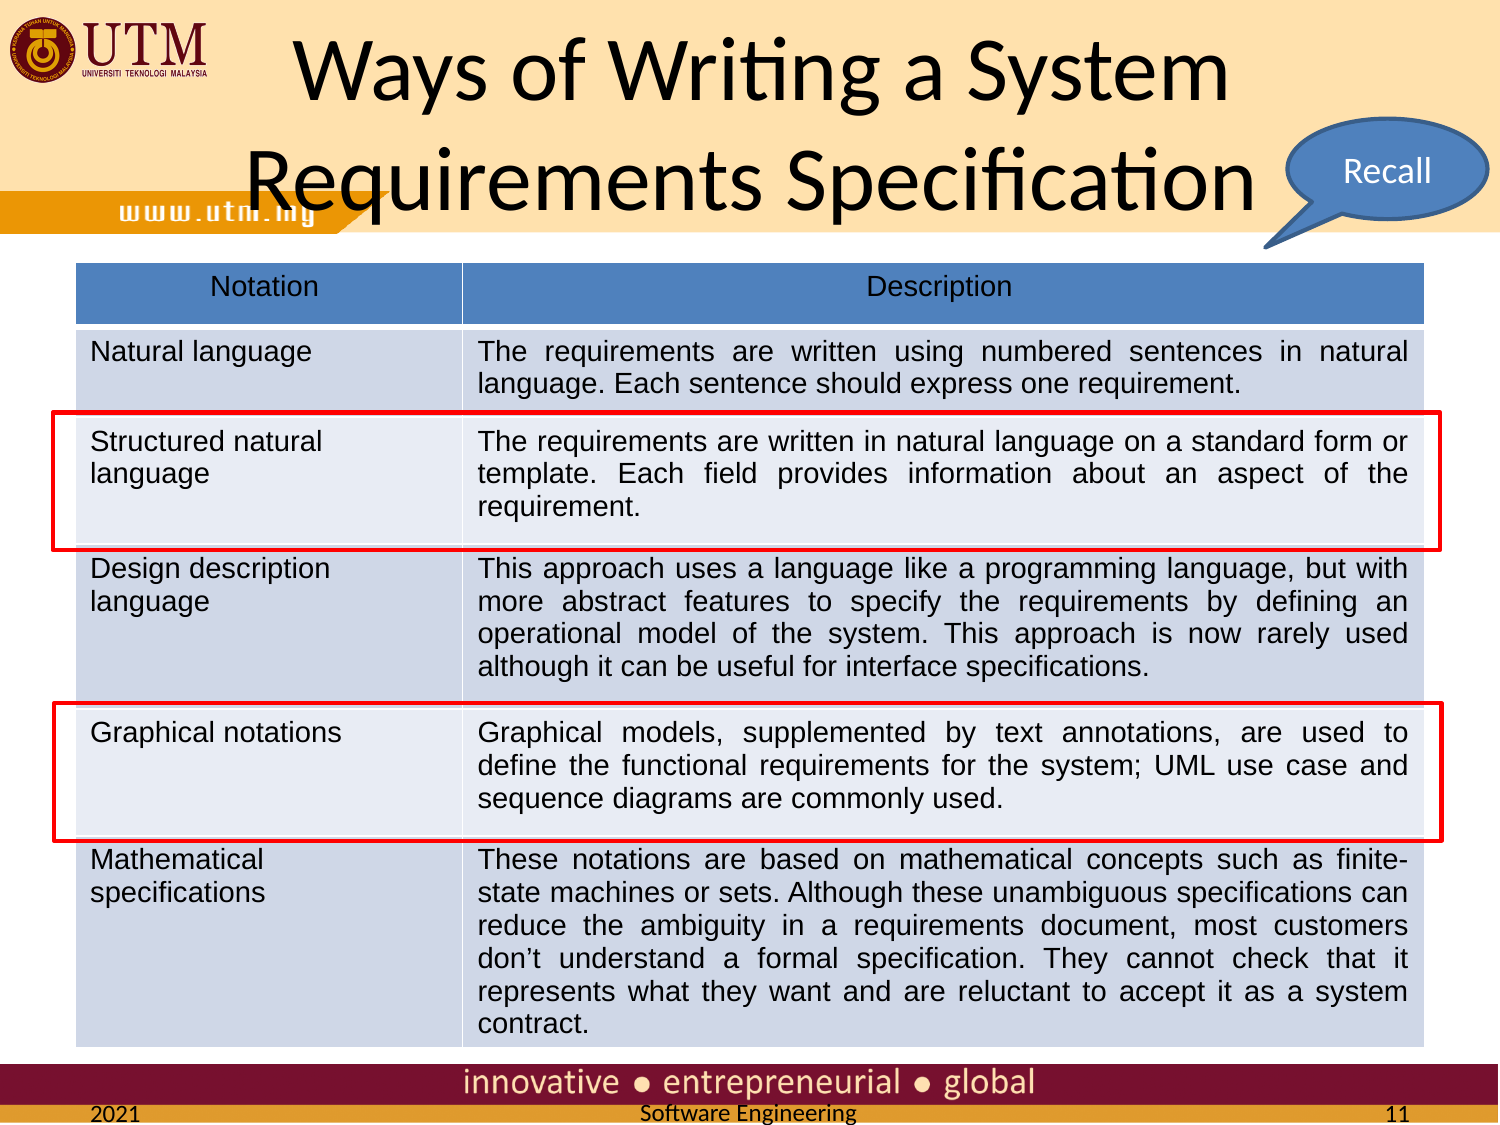

# Ways of Writing a System Requirements Specification
Recall
| Notation | Description |
| --- | --- |
| Natural language | The requirements are written using numbered sentences in natural language. Each sentence should express one requirement. |
| Structured natural language | The requirements are written in natural language on a standard form or template. Each field provides information about an aspect of the requirement. |
| Design description language | This approach uses a language like a programming language, but with more abstract features to specify the requirements by defining an operational model of the system. This approach is now rarely used although it can be useful for interface specifications. |
| Graphical notations | Graphical models, supplemented by text annotations, are used to define the functional requirements for the system; UML use case and sequence diagrams are commonly used. |
| Mathematical specifications | These notations are based on mathematical concepts such as finite-state machines or sets. Although these unambiguous specifications can reduce the ambiguity in a requirements document, most customers don’t understand a formal specification. They cannot check that it represents what they want and are reluctant to accept it as a system contract. |

2021
11
Software Engineering